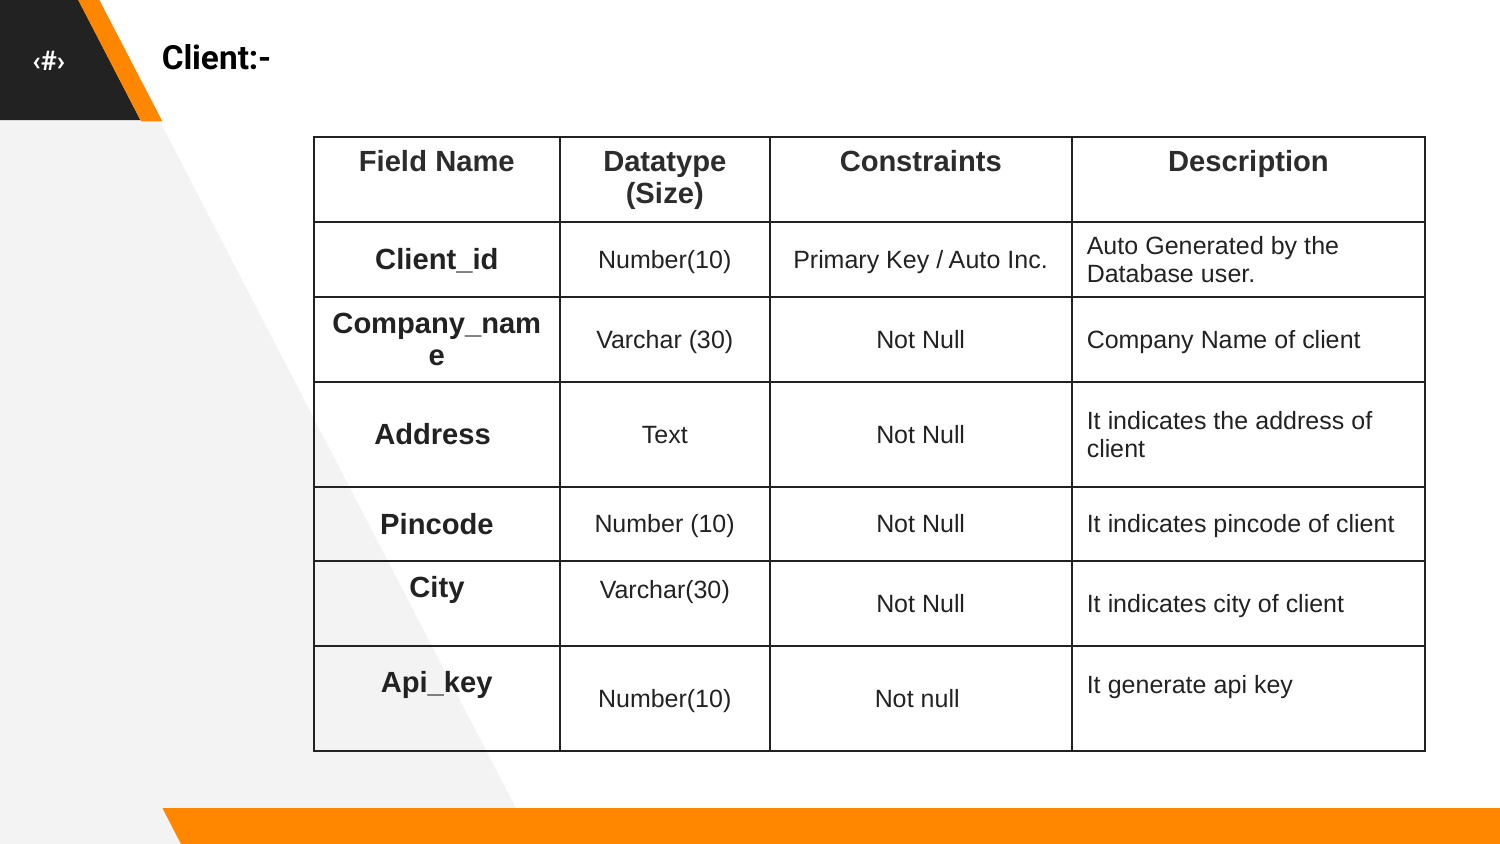

‹#›
Client:-
| Field Name | Datatype (Size) | Constraints | Description |
| --- | --- | --- | --- |
| Client\_id | Number(10) | Primary Key / Auto Inc. | Auto Generated by the Database user. |
| Company\_name | Varchar (30) | Not Null | Company Name of client |
| Address | Text | Not Null | It indicates the address of client |
| Pincode | Number (10) | Not Null | It indicates pincode of client |
| City | Varchar(30) | Not Null | It indicates city of client |
| Api\_key | Number(10) | Not null | It generate api key |